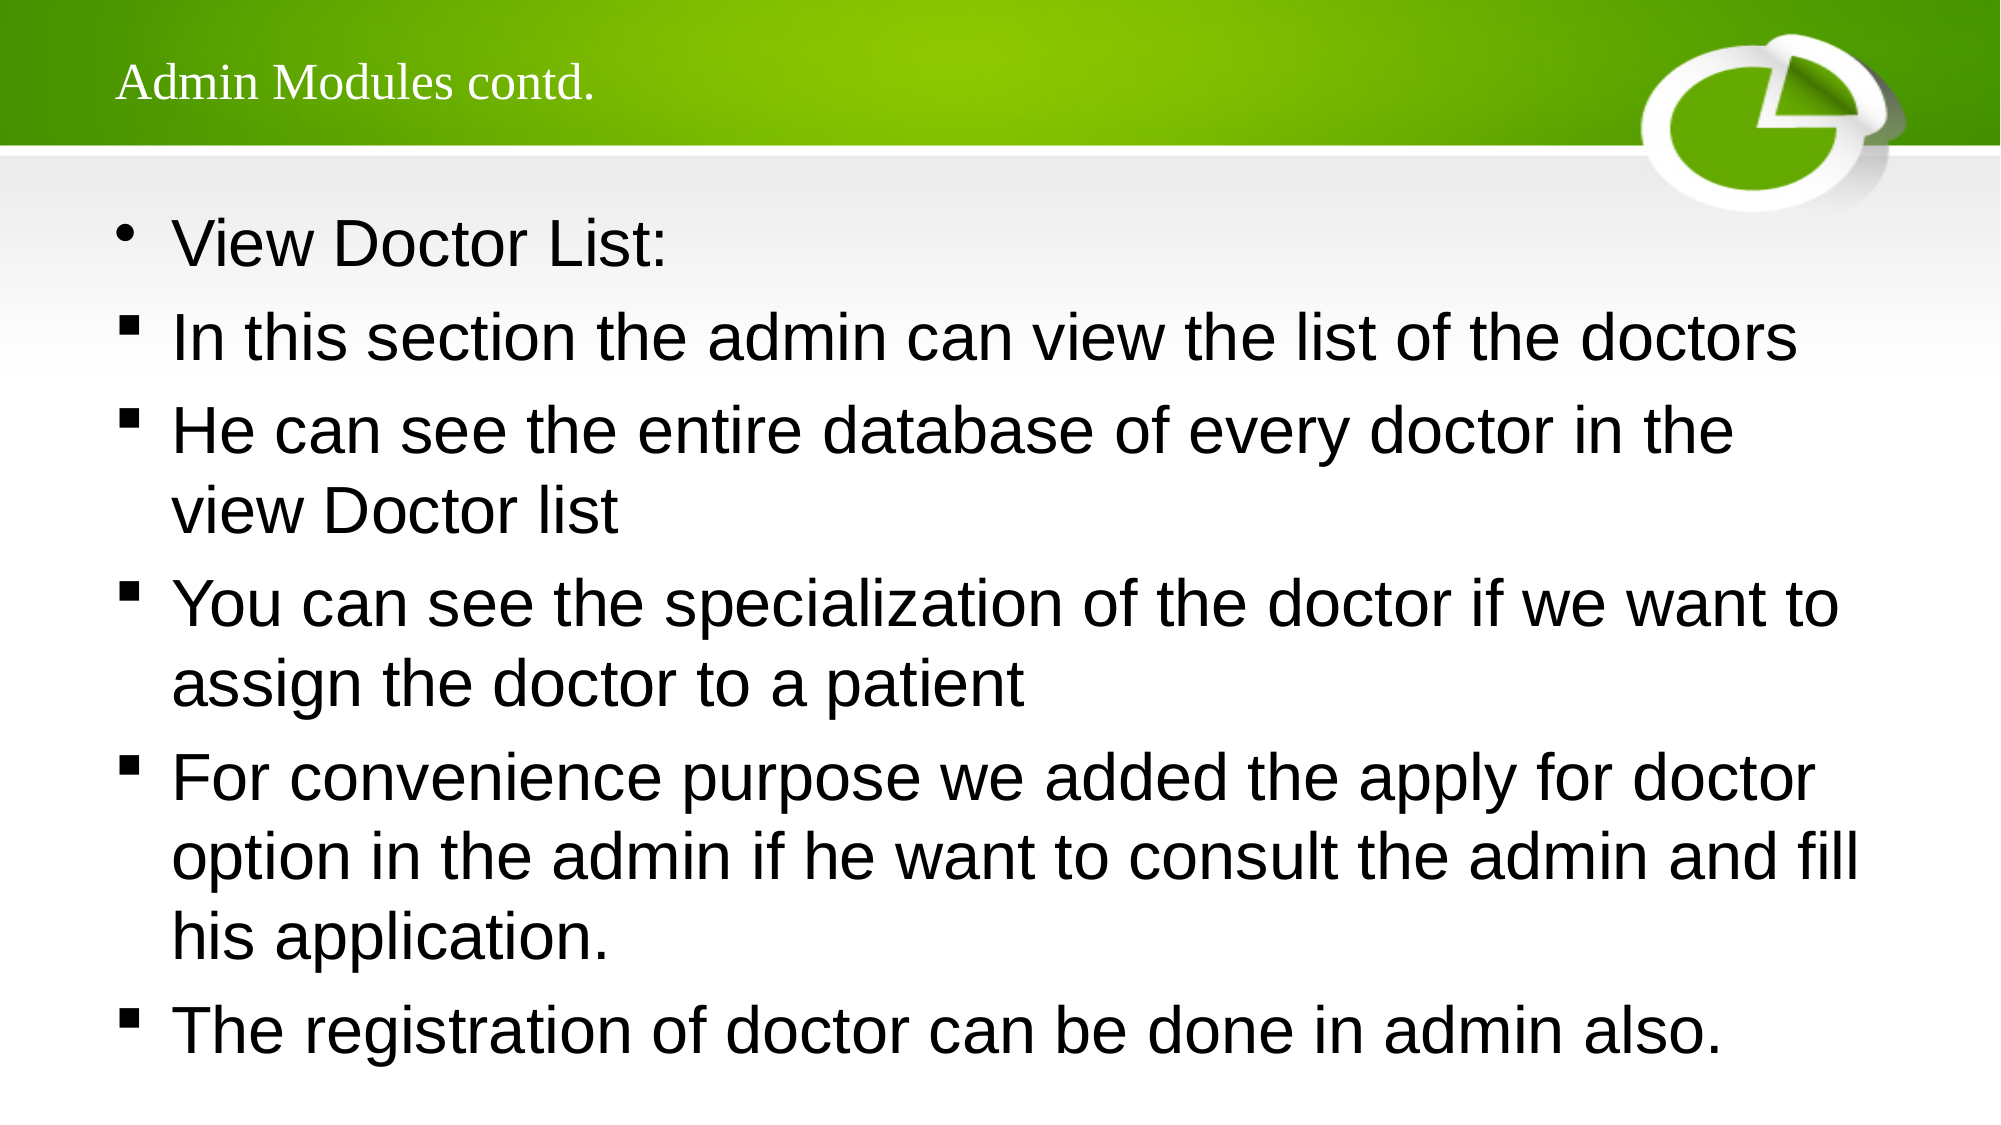

# Admin Modules contd.
View Doctor List:
In this section the admin can view the list of the doctors
He can see the entire database of every doctor in the view Doctor list
You can see the specialization of the doctor if we want to assign the doctor to a patient
For convenience purpose we added the apply for doctor option in the admin if he want to consult the admin and fill his application.
The registration of doctor can be done in admin also.